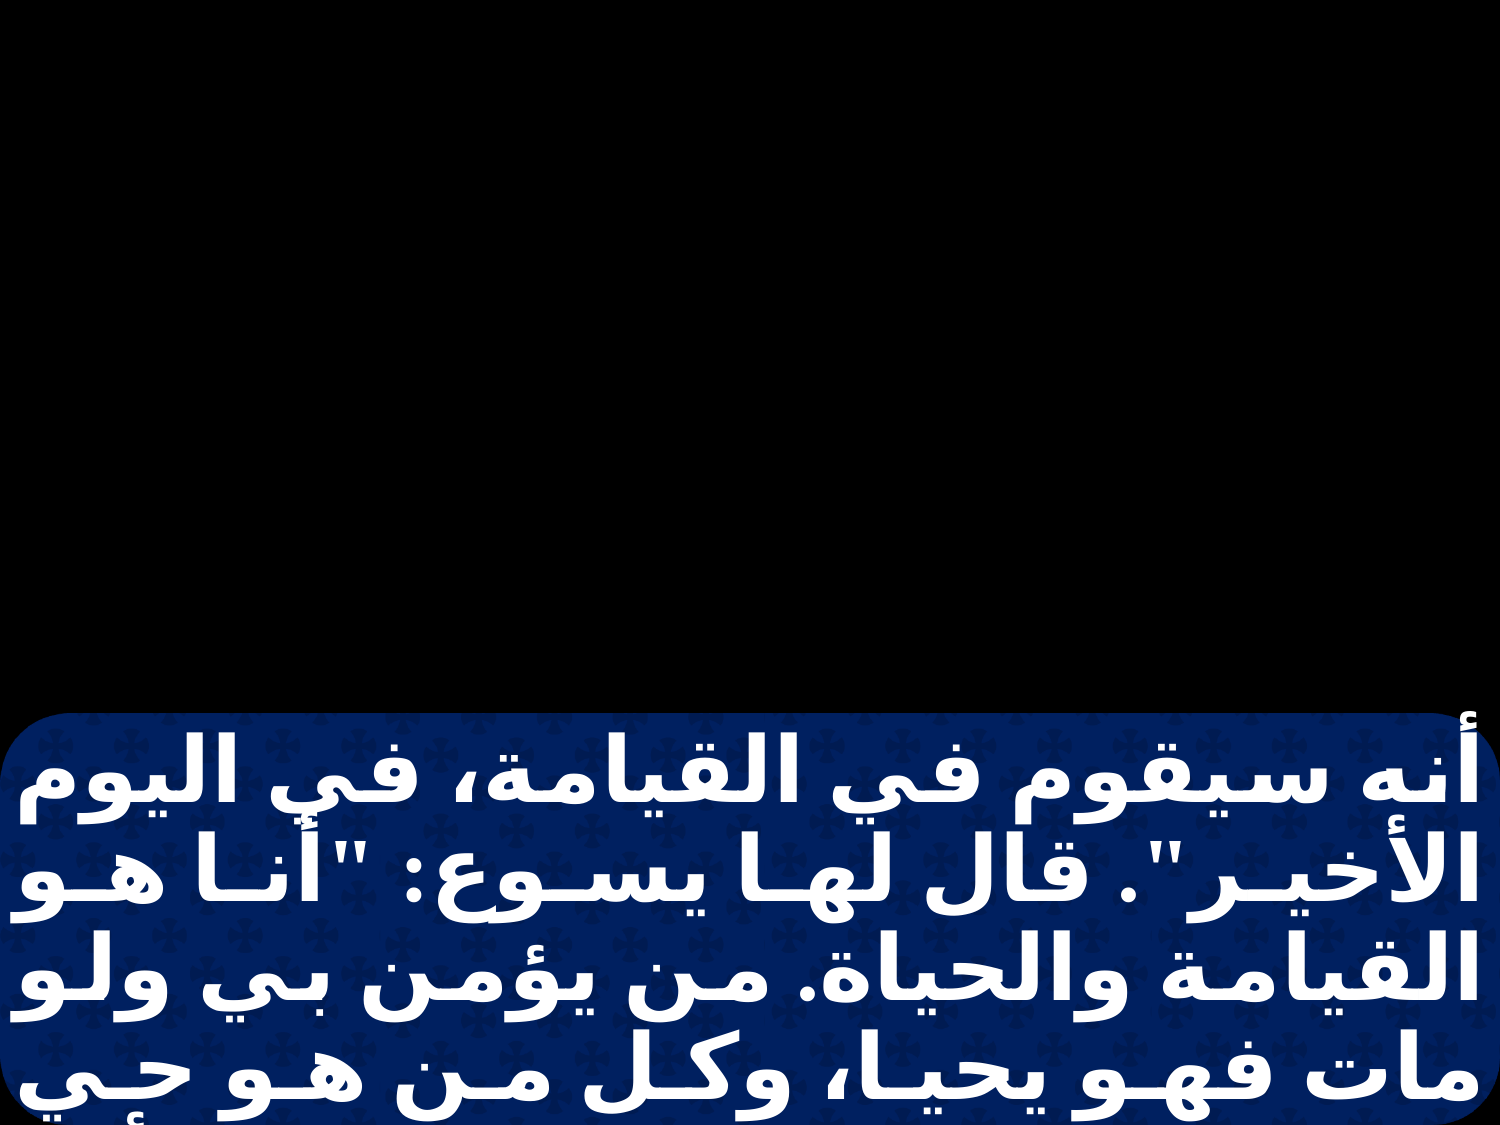

أنه سيقوم في القيامة، في اليوم الأخير". قال لها يسوع: "أنا هو القيامة والحياة. من يؤمن بي ولو مات فهو يحيا، وكل من هو حي مؤمن بي فلن يموت إلى الأبد. أتؤمنين بهذا؟". قالت له "نعم يا